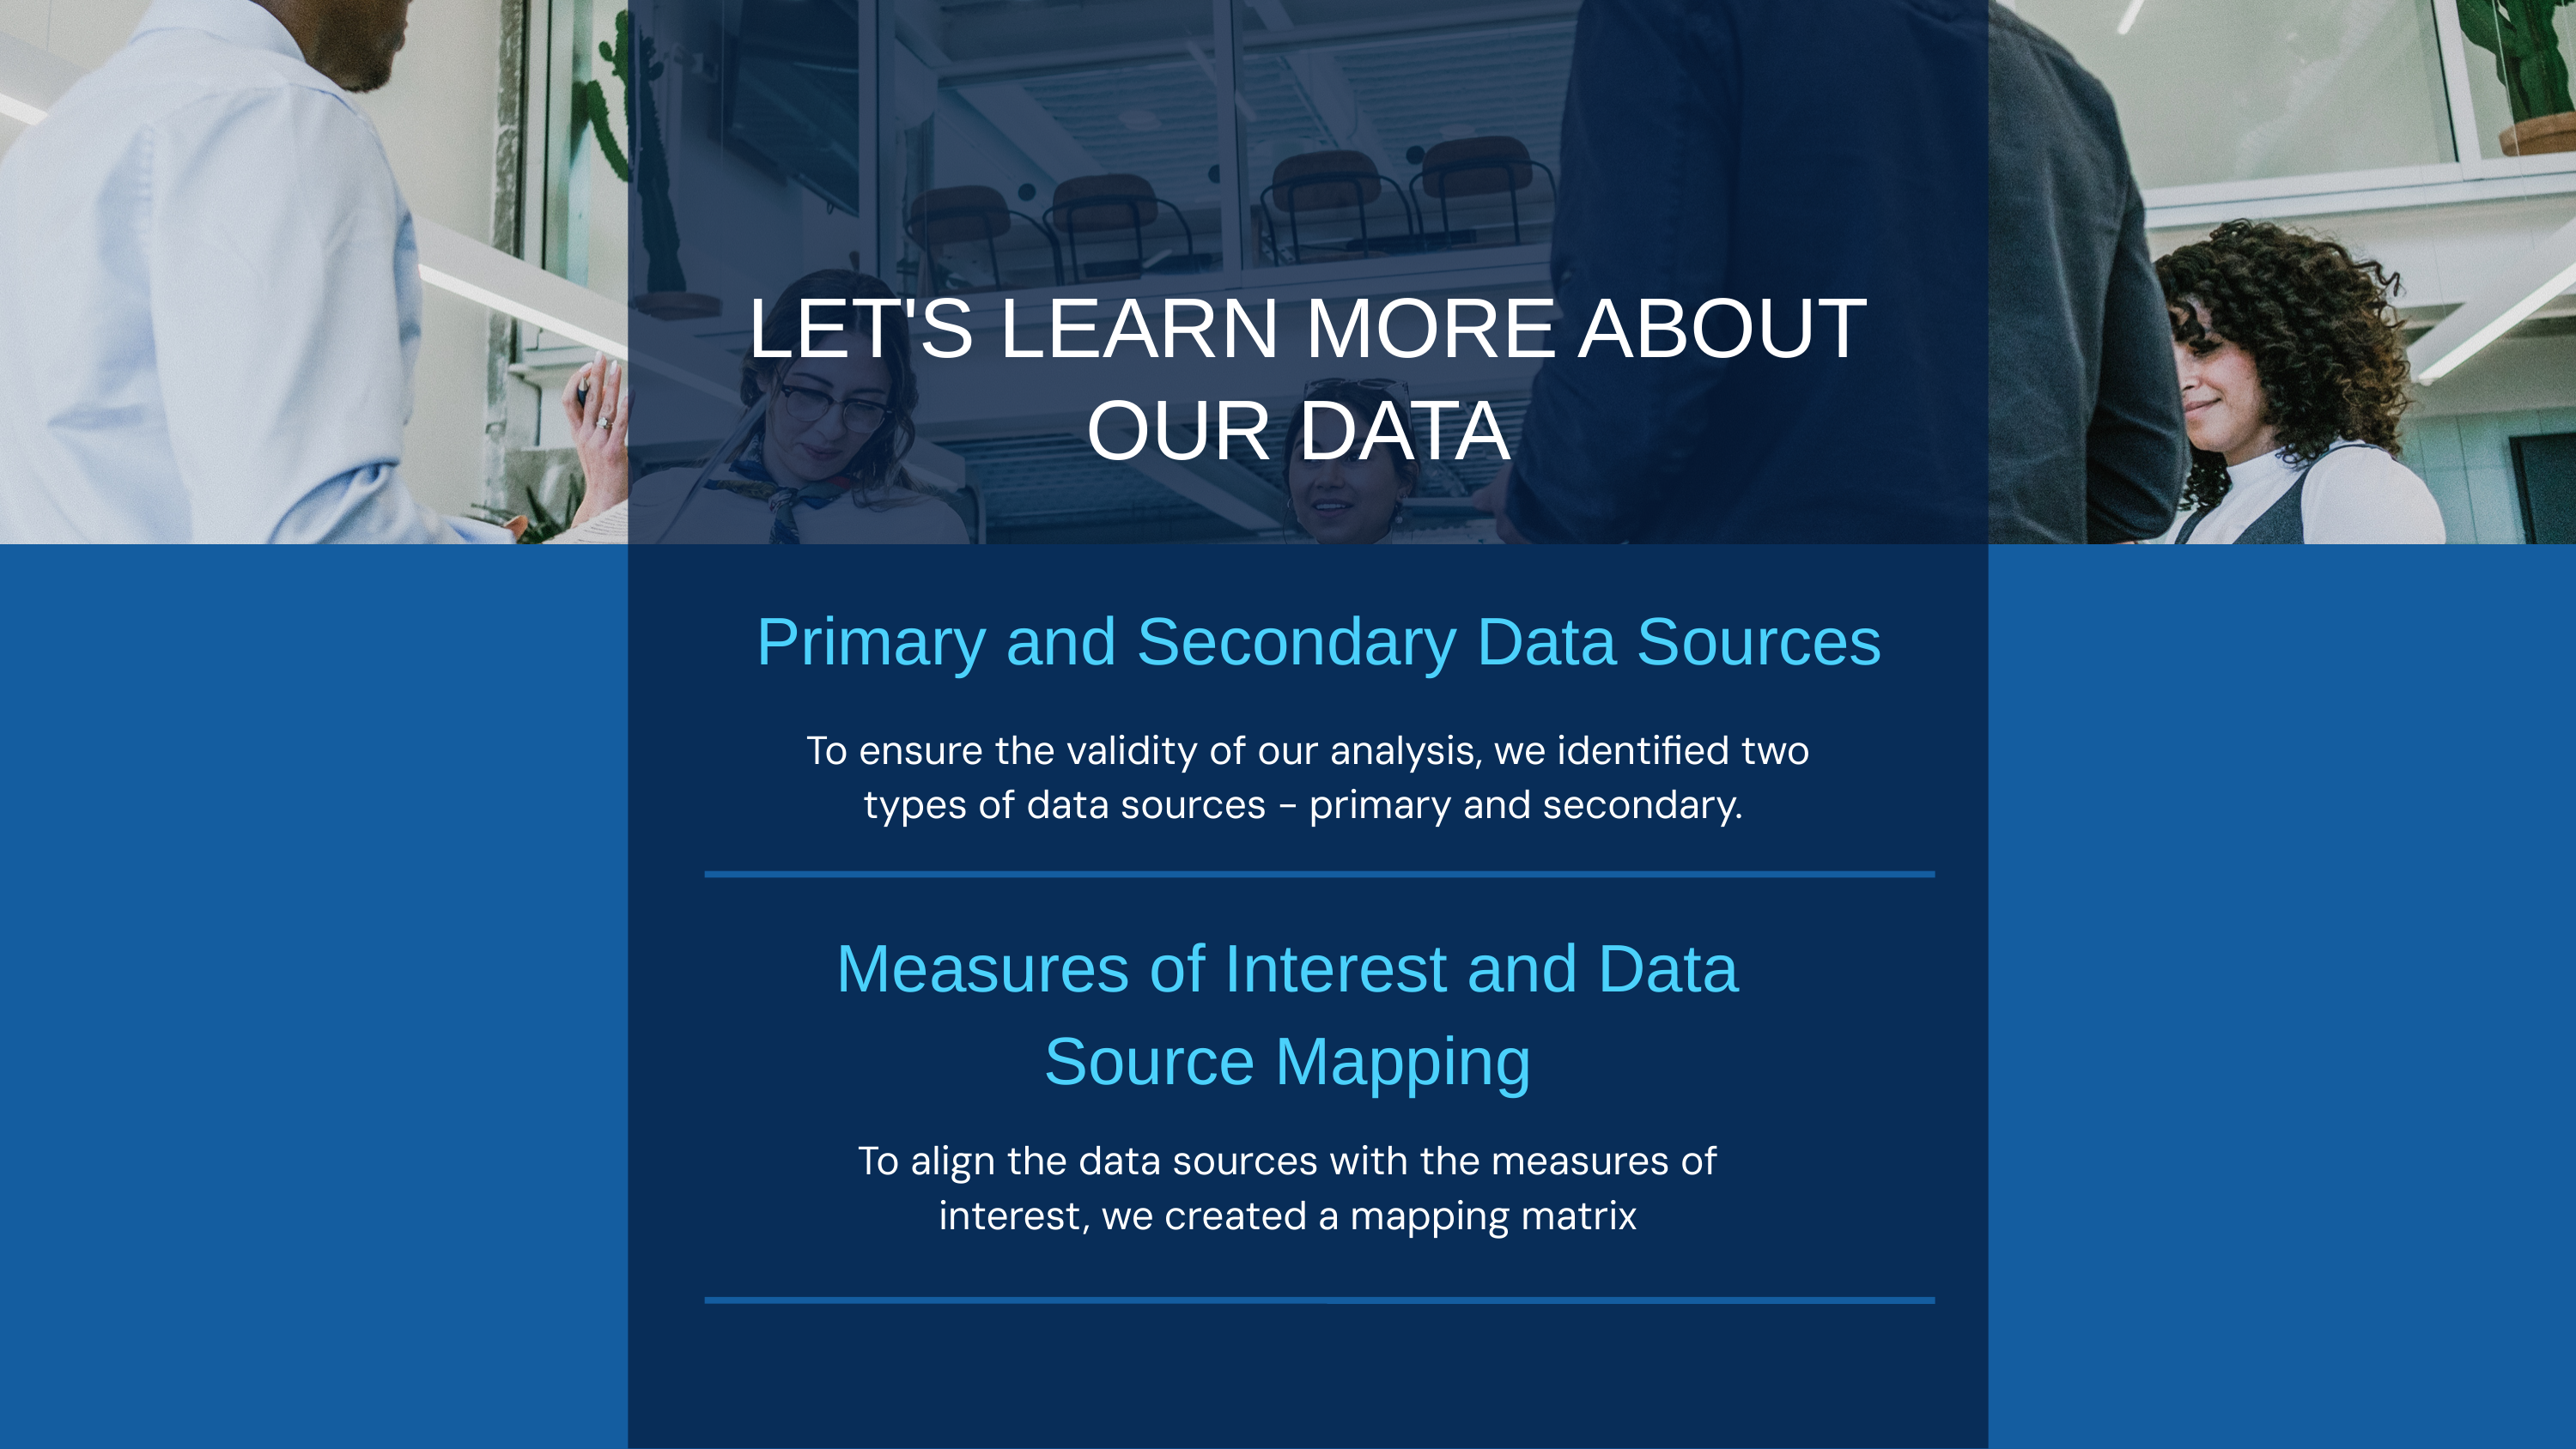

LET'S LEARN MORE ABOUT OUR DATA
Primary and Secondary Data Sources

To ensure the validity of our analysis, we identified two types of data sources - primary and secondary.

Measures of Interest and Data Source Mapping

To align the data sources with the measures of interest, we created a mapping matrix